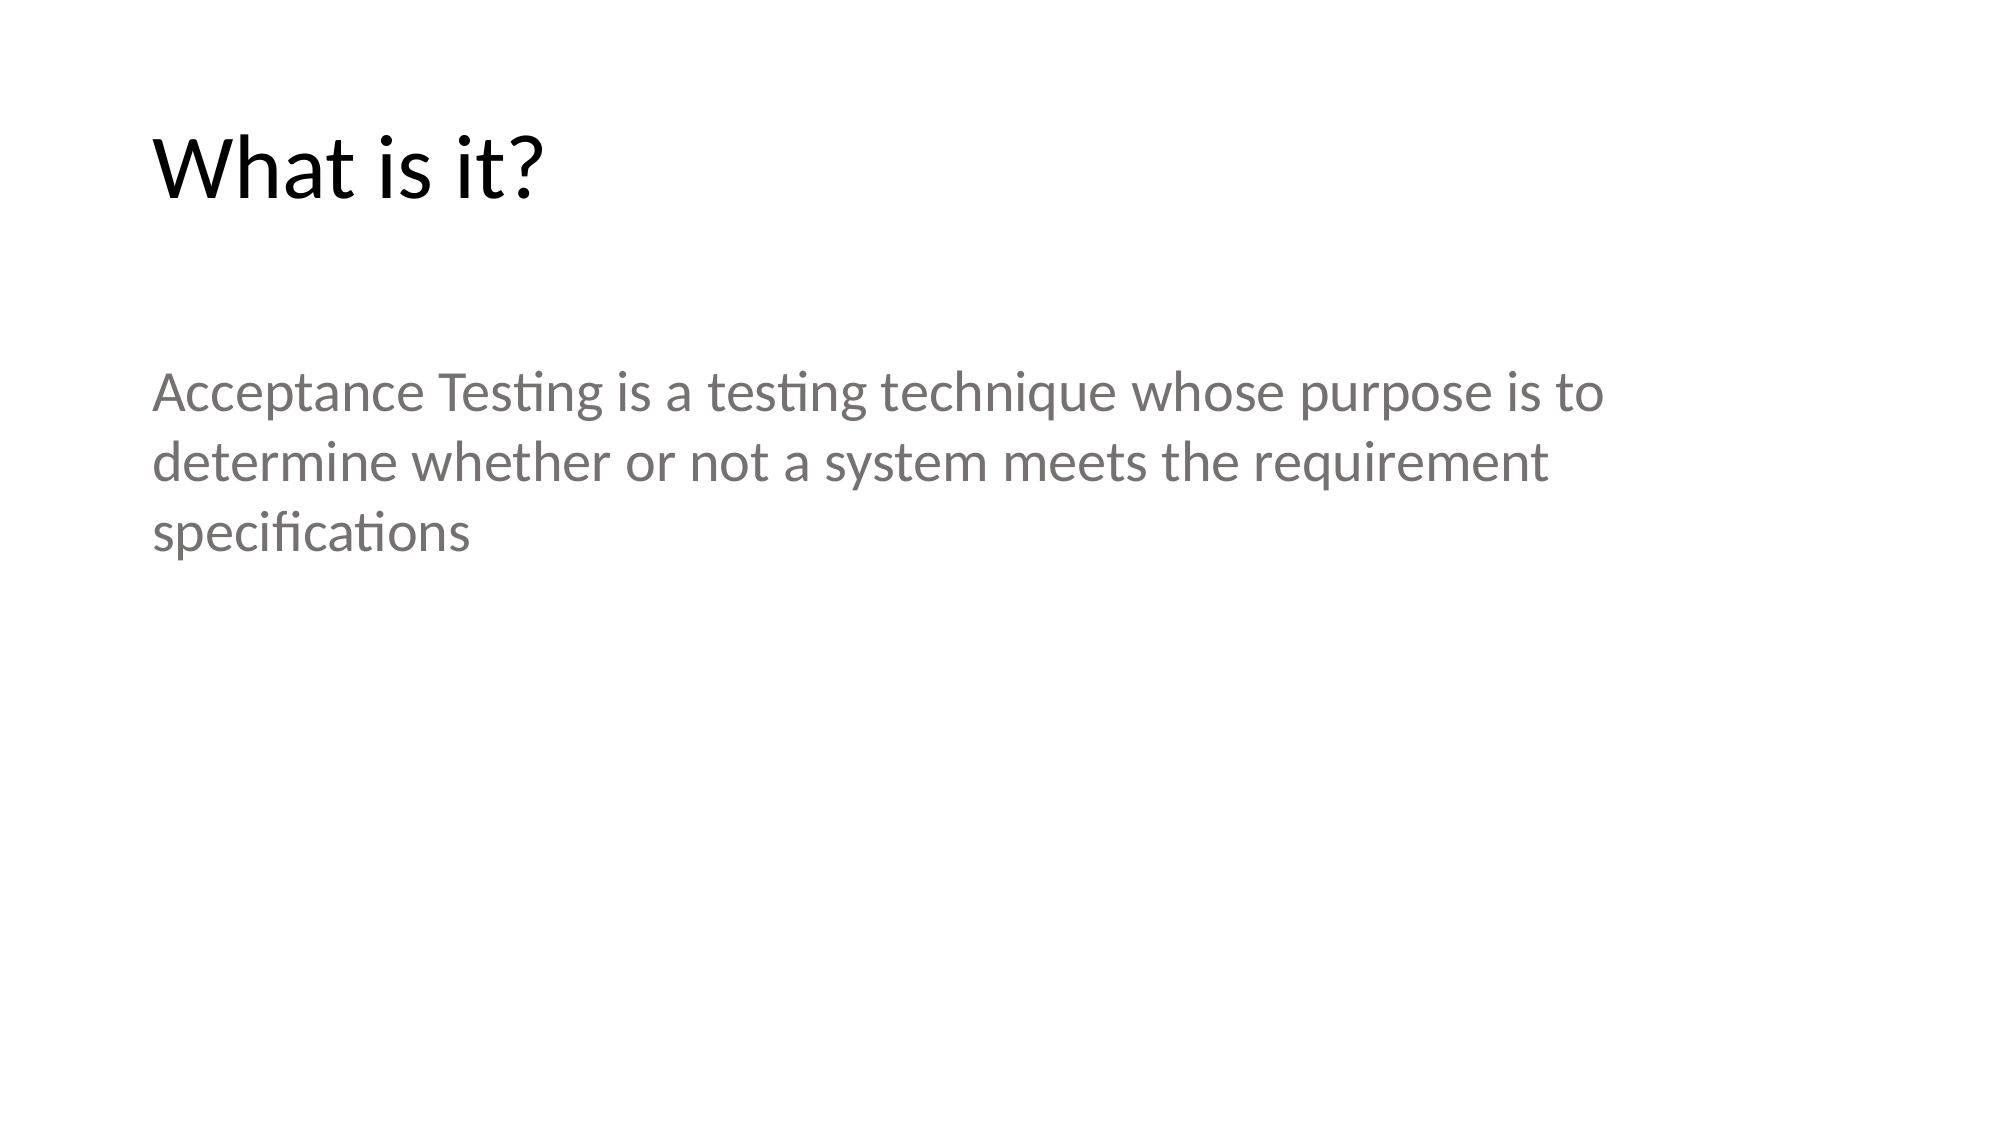

# What is it?
Acceptance Testing is a testing technique whose purpose is to determine whether or not a system meets the requirement specifications